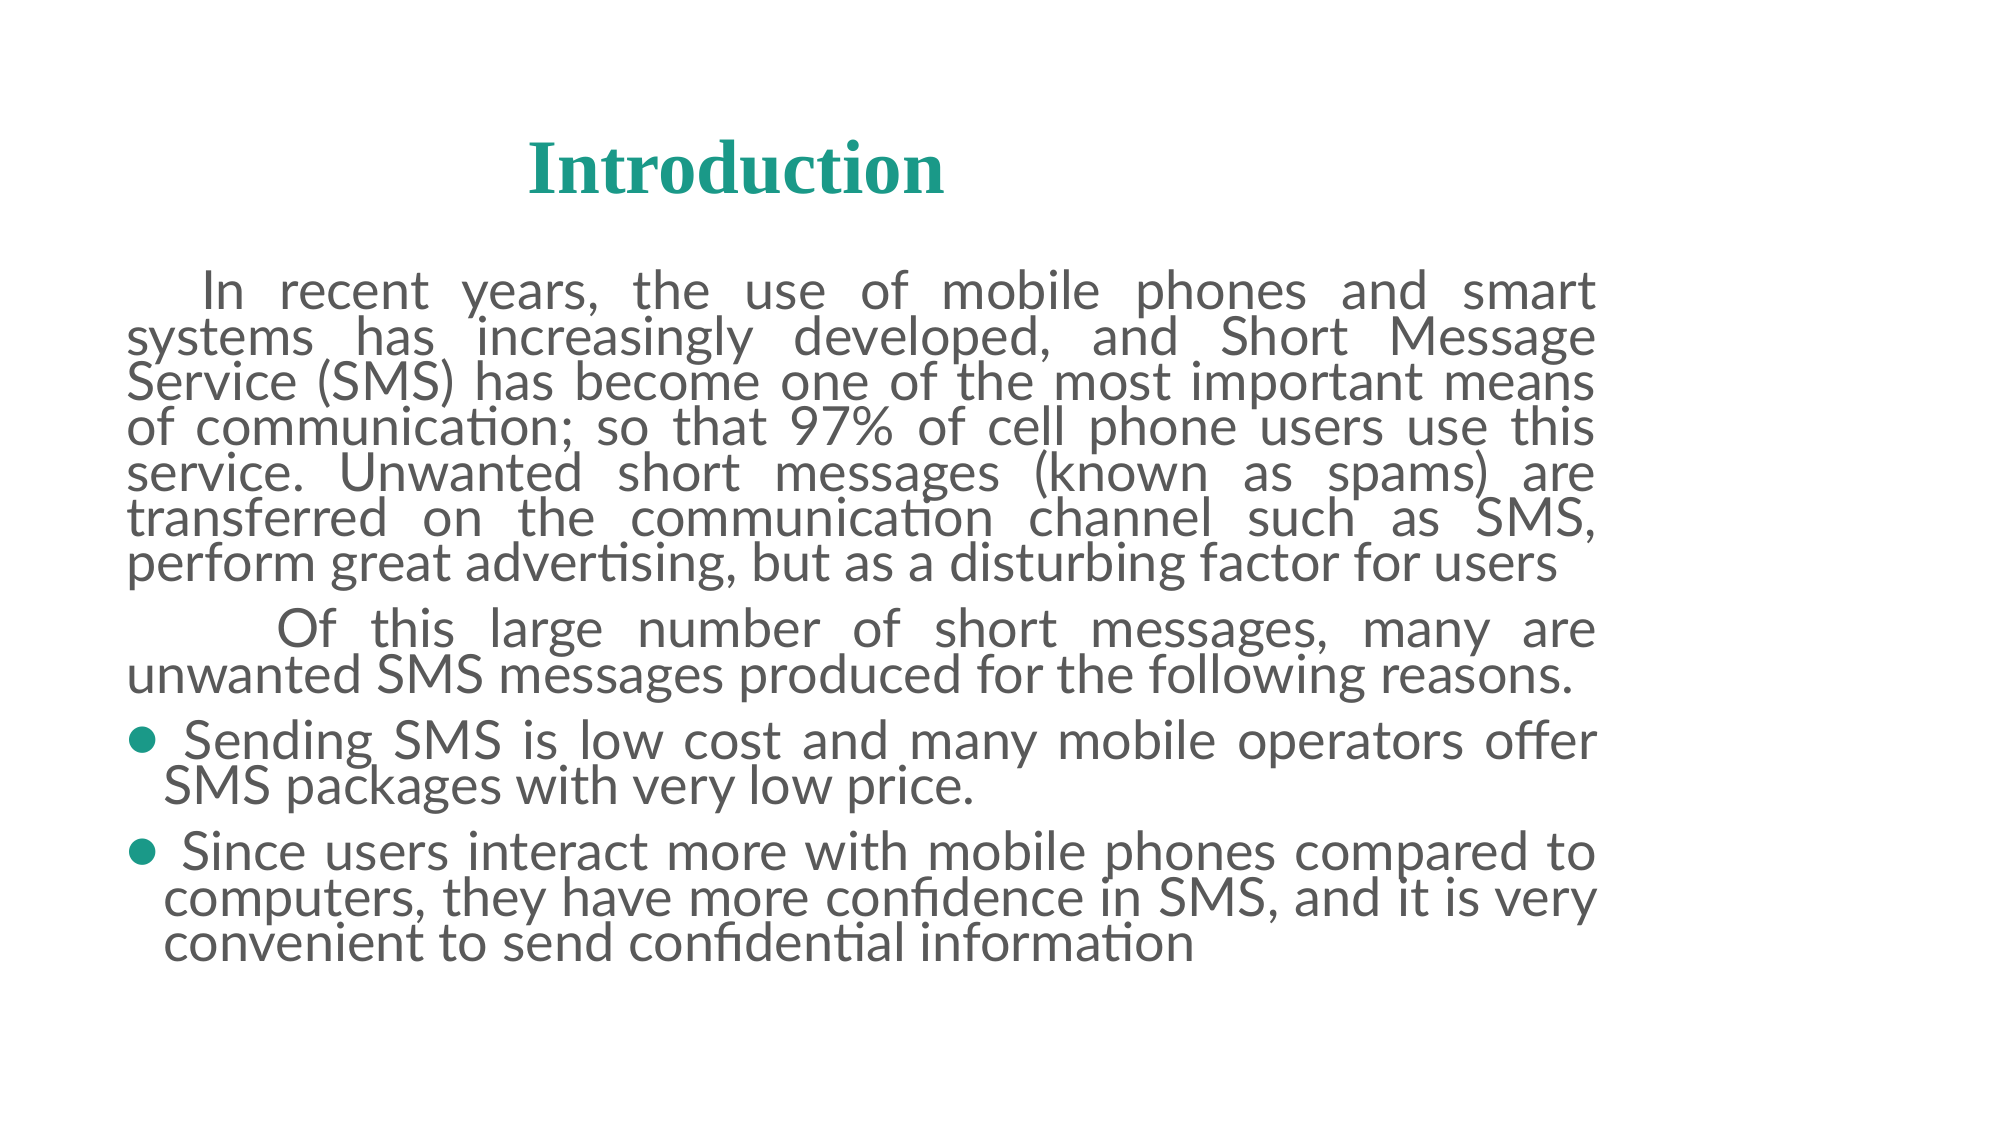

# Introduction

In recent years, the use of mobile phones and smart systems has increasingly developed, and Short Message Service (SMS) has become one of the most important means of communication; so that 97% of cell phone users use this service. Unwanted short messages (known as spams) are transferred on the communication channel such as SMS, perform great advertising, but as a disturbing factor for users
	Of this large number of short messages, many are unwanted SMS messages produced for the following reasons.
 Sending SMS is low cost and many mobile operators offer SMS packages with very low price.
 Since users interact more with mobile phones compared to computers, they have more confidence in SMS, and it is very convenient to send confidential information